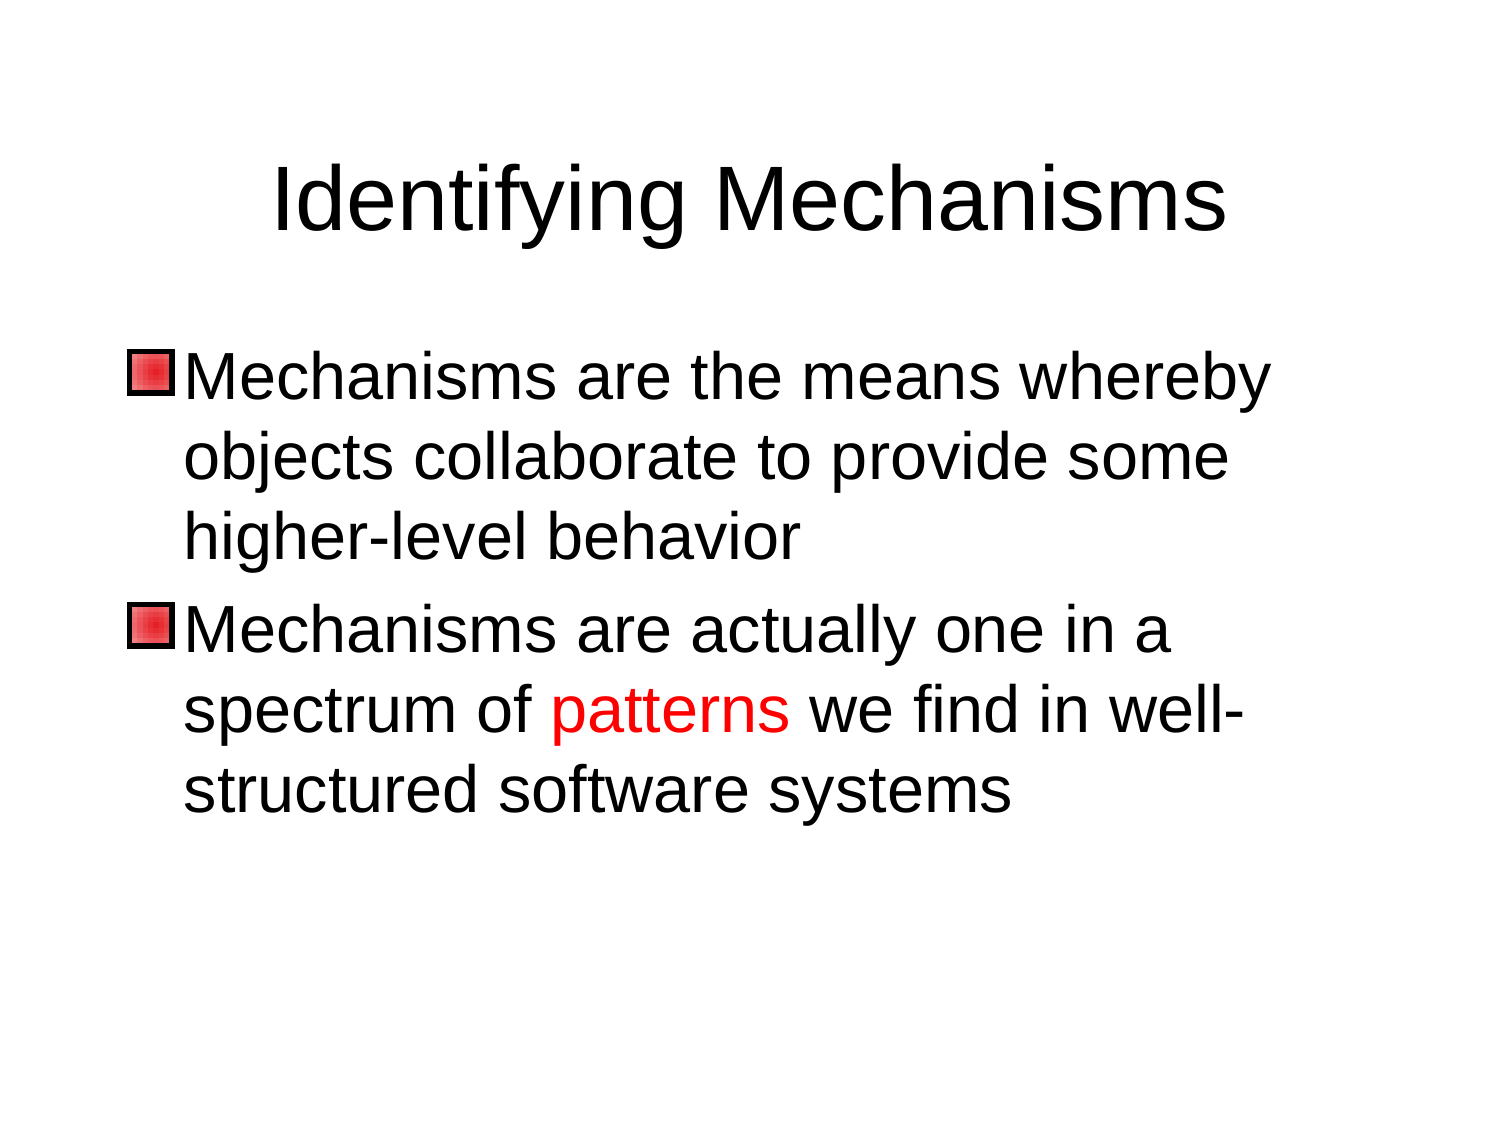

# Identifying Mechanisms
Mechanisms are the means whereby objects collaborate to provide some higher-level behavior
Mechanisms are actually one in a spectrum of patterns we find in well-structured software systems